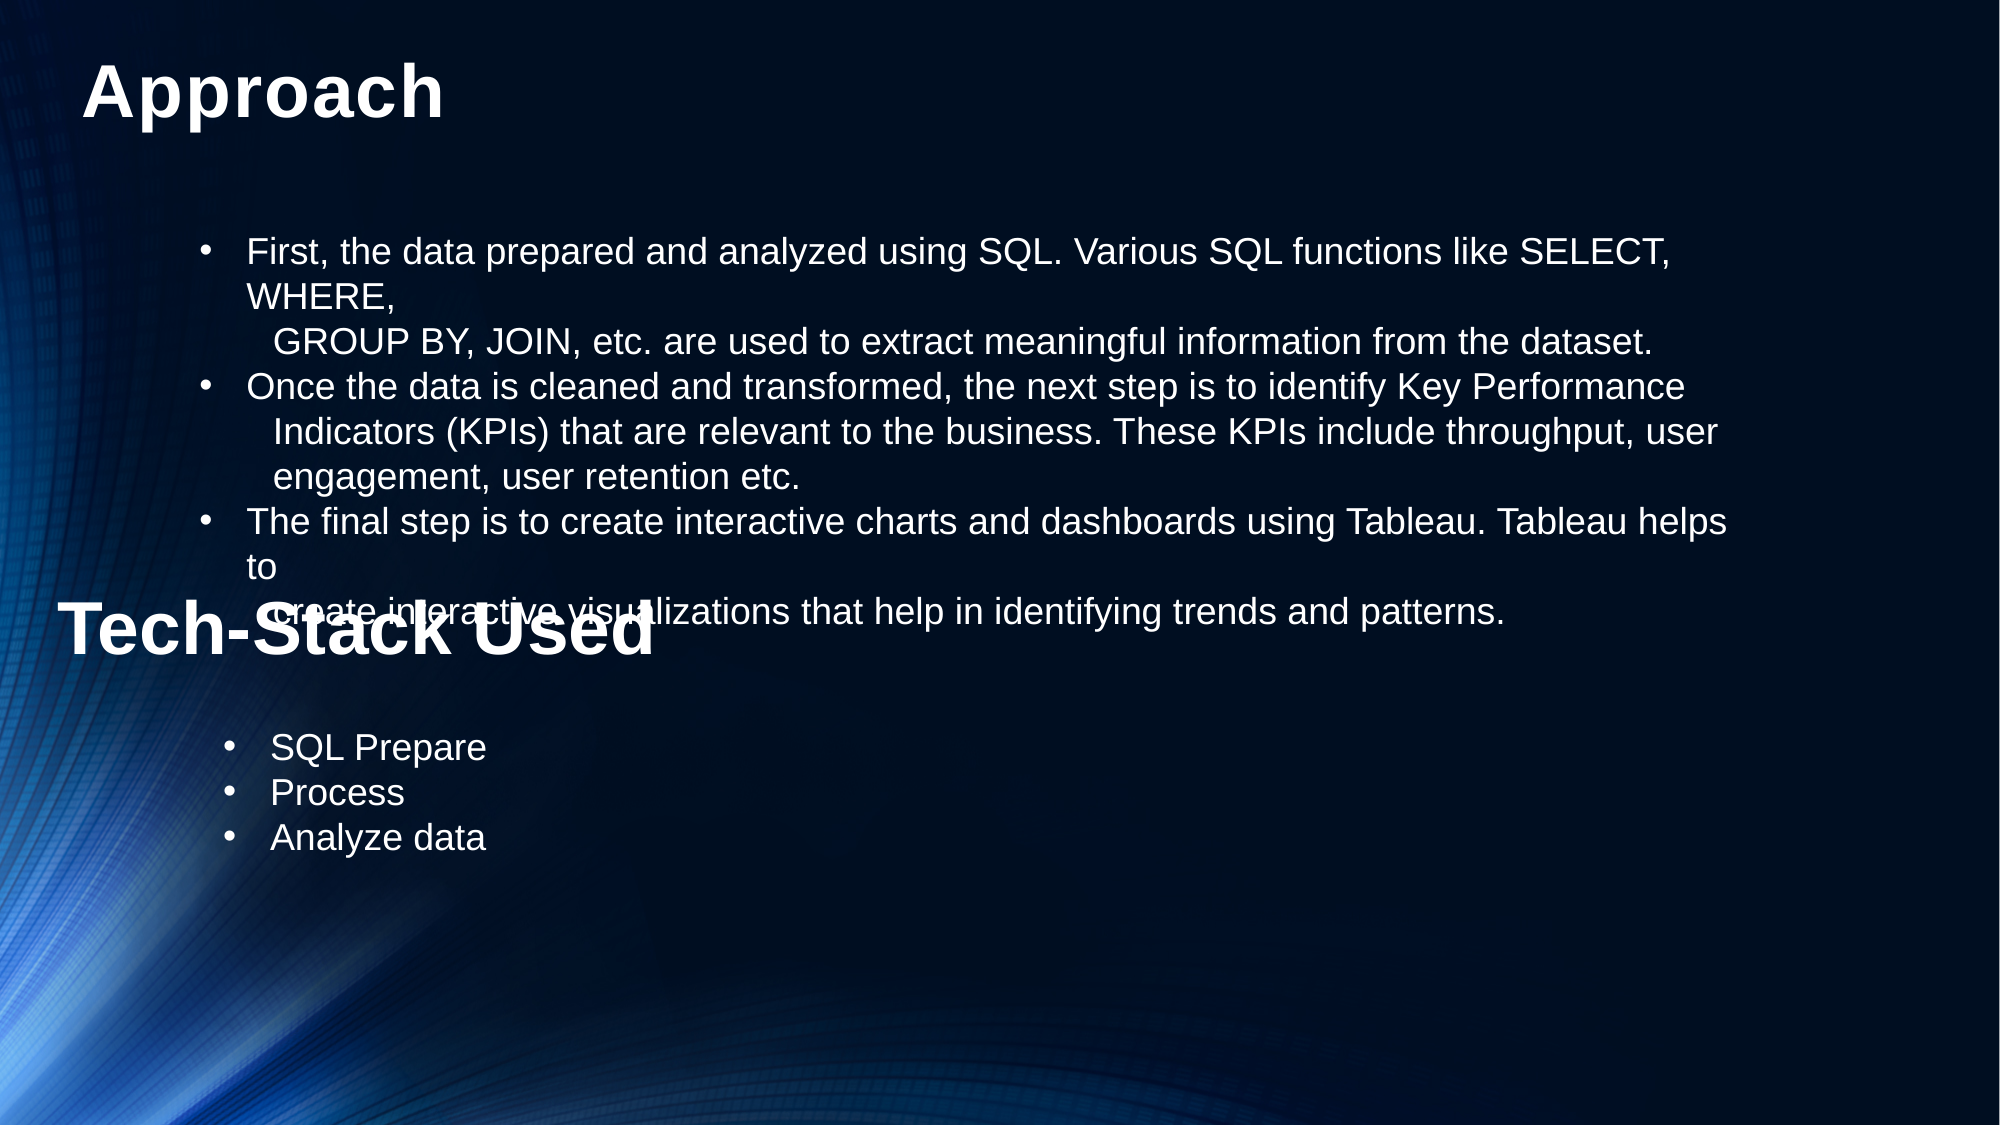

# Approach
First, the data prepared and analyzed using SQL. Various SQL functions like SELECT, WHERE,
       GROUP BY, JOIN, etc. are used to extract meaningful information from the dataset.
Once the data is cleaned and transformed, the next step is to identify Key Performance
       Indicators (KPIs) that are relevant to the business. These KPIs include throughput, user
       engagement, user retention etc.
The final step is to create interactive charts and dashboards using Tableau. Tableau helps to
       create interactive visualizations that help in identifying trends and patterns.
Tech-Stack Used
SQL Prepare
Process
Analyze data